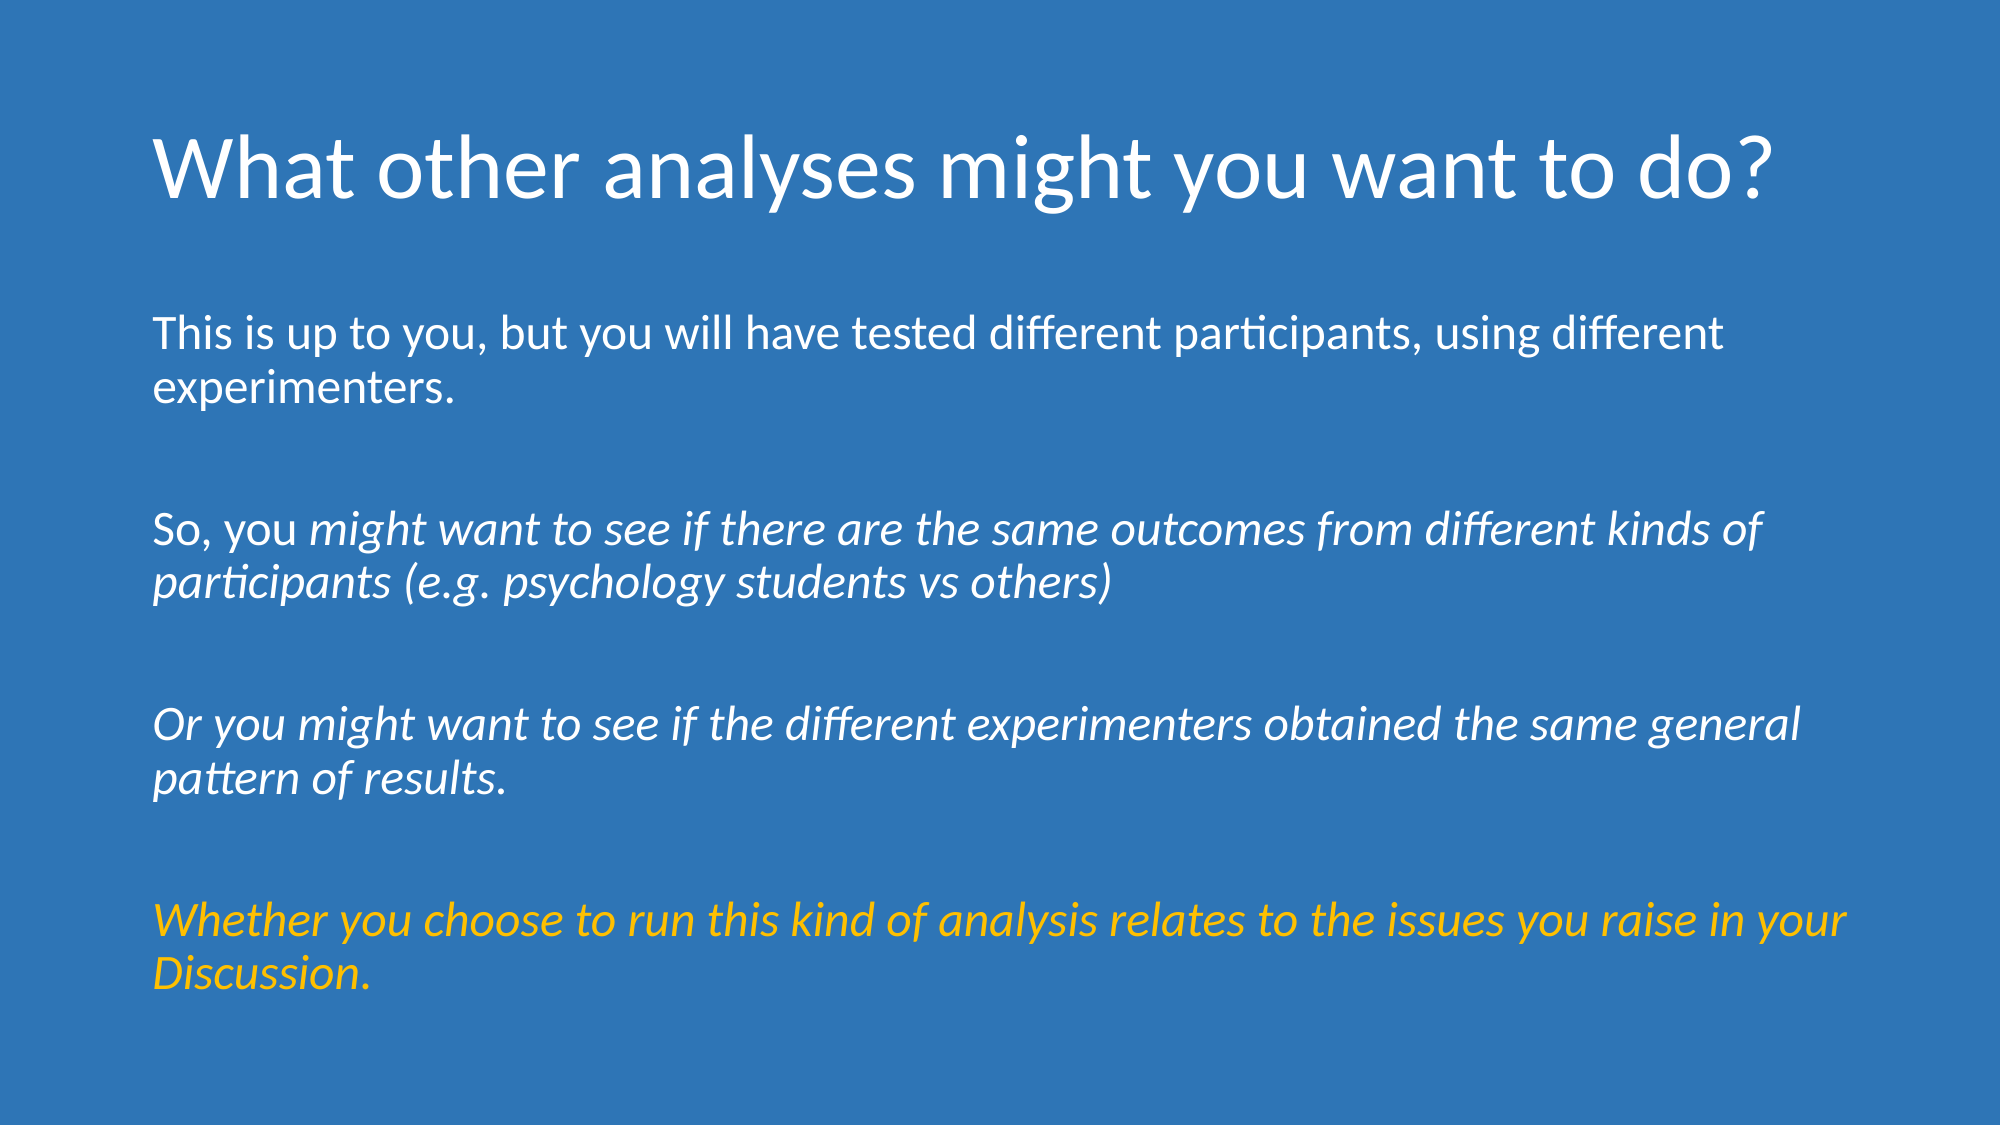

# What other analyses might you want to do?
This is up to you, but you will have tested different participants, using different experimenters.

So, you might want to see if there are the same outcomes from different kinds of participants (e.g. psychology students vs others)

Or you might want to see if the different experimenters obtained the same general pattern of results.

Whether you choose to run this kind of analysis relates to the issues you raise in your Discussion.